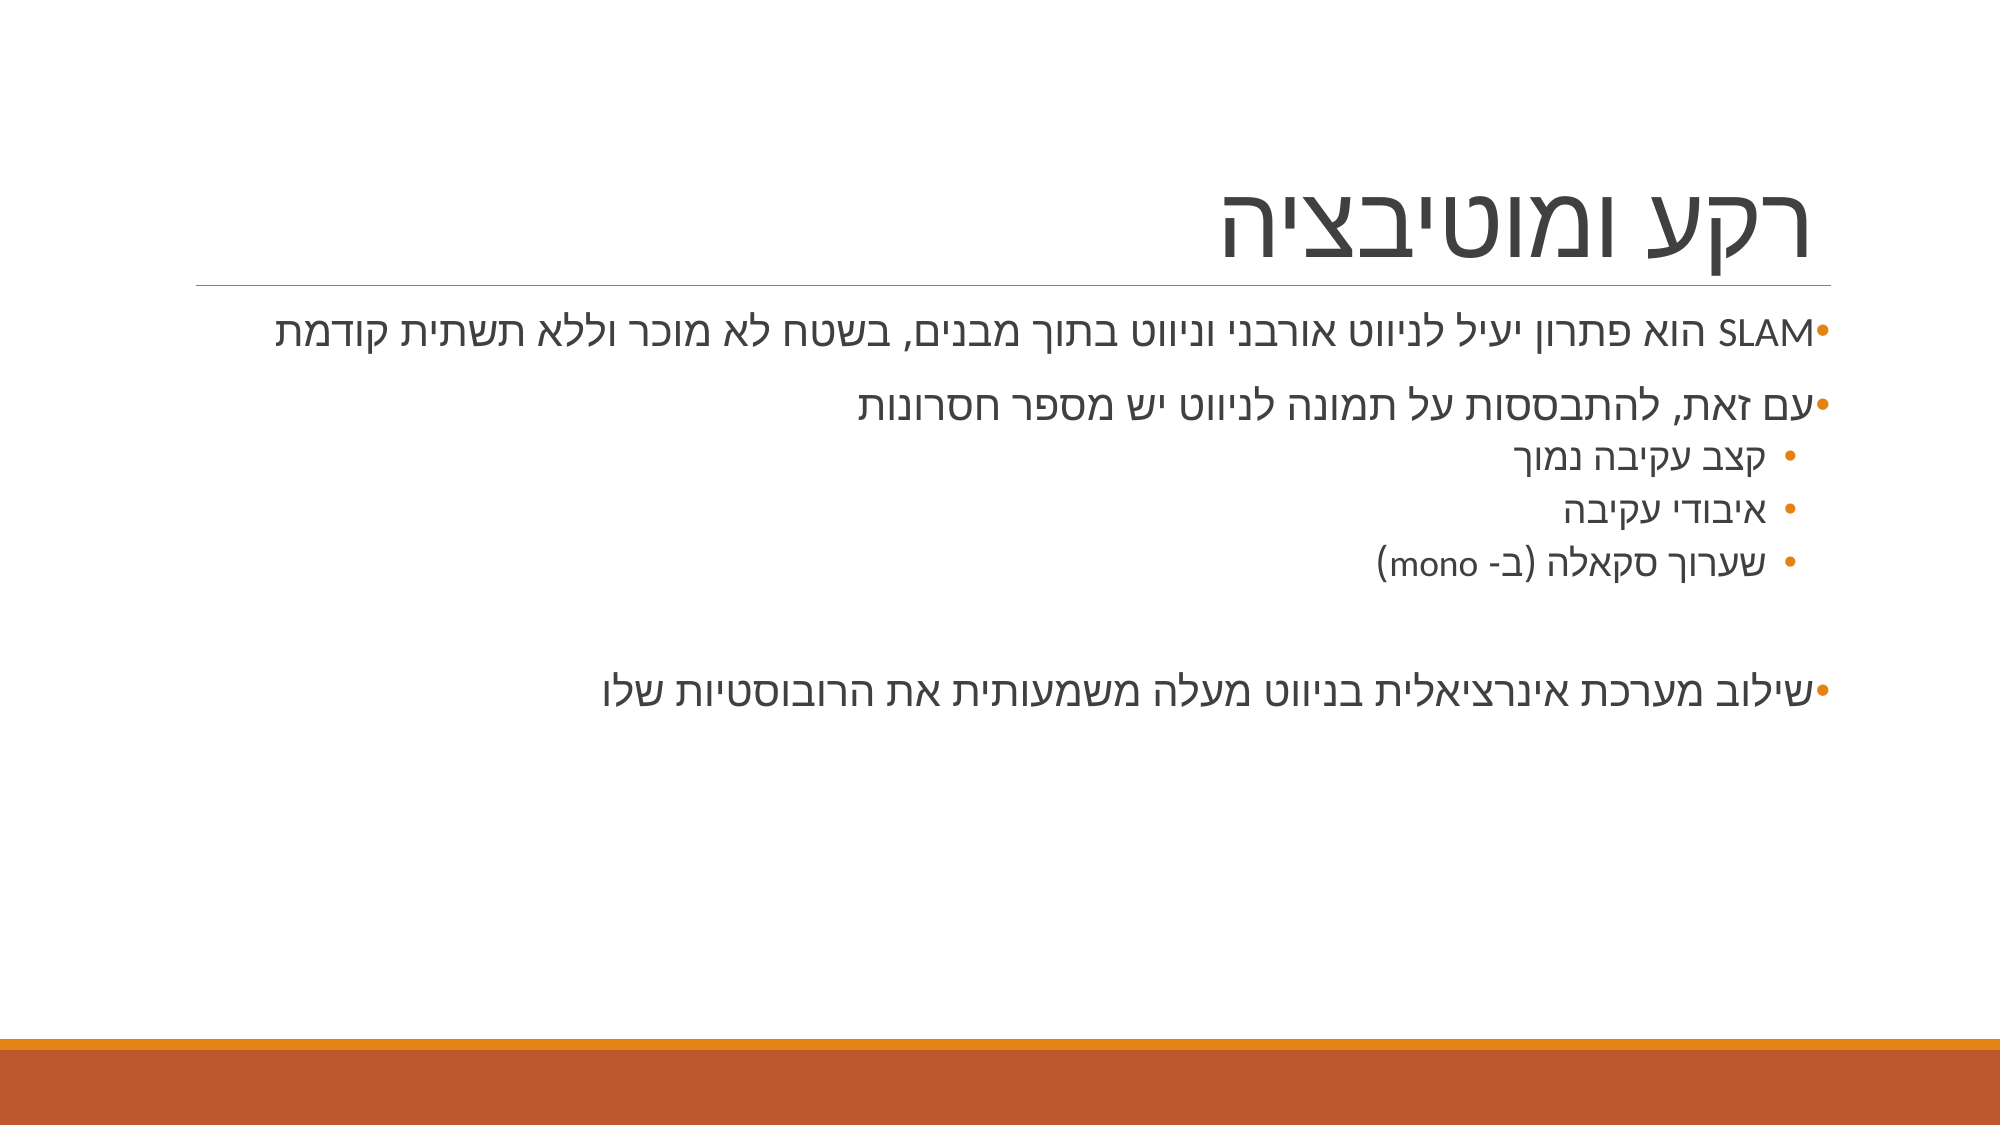

# רקע ומוטיבציה
SLAM הוא פתרון יעיל לניווט אורבני וניווט בתוך מבנים, בשטח לא מוכר וללא תשתית קודמת
עם זאת, להתבססות על תמונה לניווט יש מספר חסרונות
קצב עקיבה נמוך
איבודי עקיבה
שערוך סקאלה (ב- mono)

שילוב מערכת אינרציאלית בניווט מעלה משמעותית את הרובוסטיות שלו